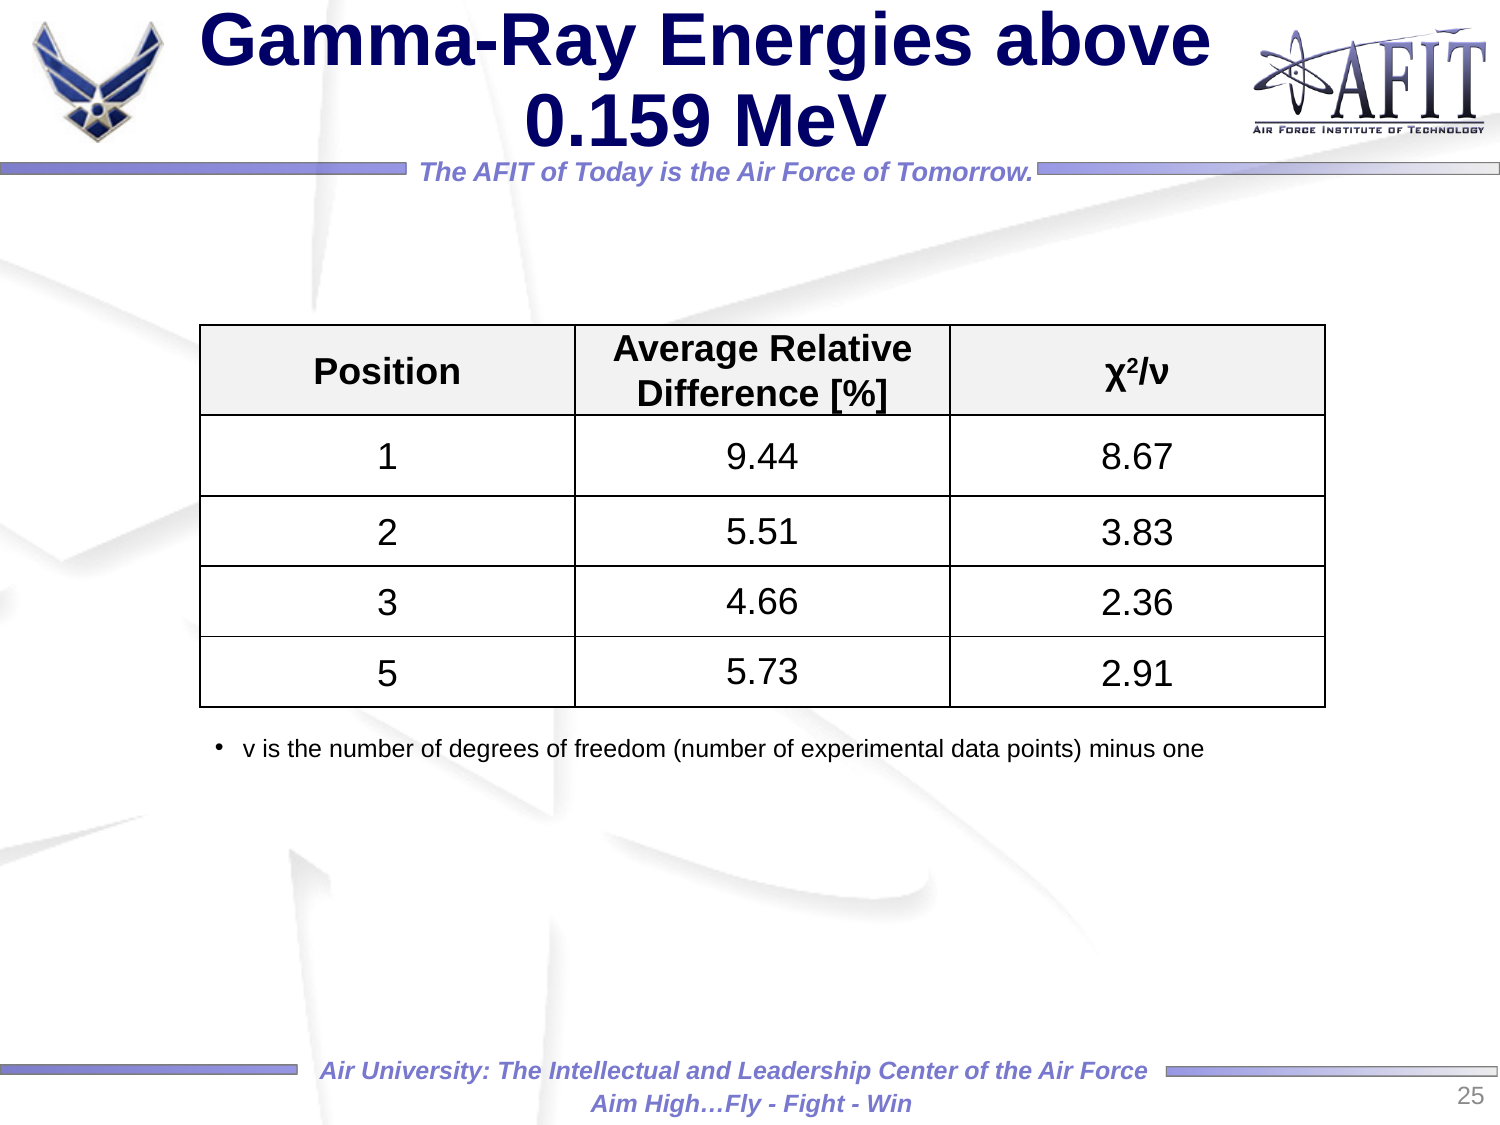

# Gamma-Ray Energies above 0.159 MeV
| Position | Average Relative Difference [%] | χ2/ν |
| --- | --- | --- |
| 1 | 9.44 | 8.67 |
| 2 | 5.51 | 3.83 |
| 3 | 4.66 | 2.36 |
| 5 | 5.73 | 2.91 |
v is the number of degrees of freedom (number of experimental data points) minus one

25